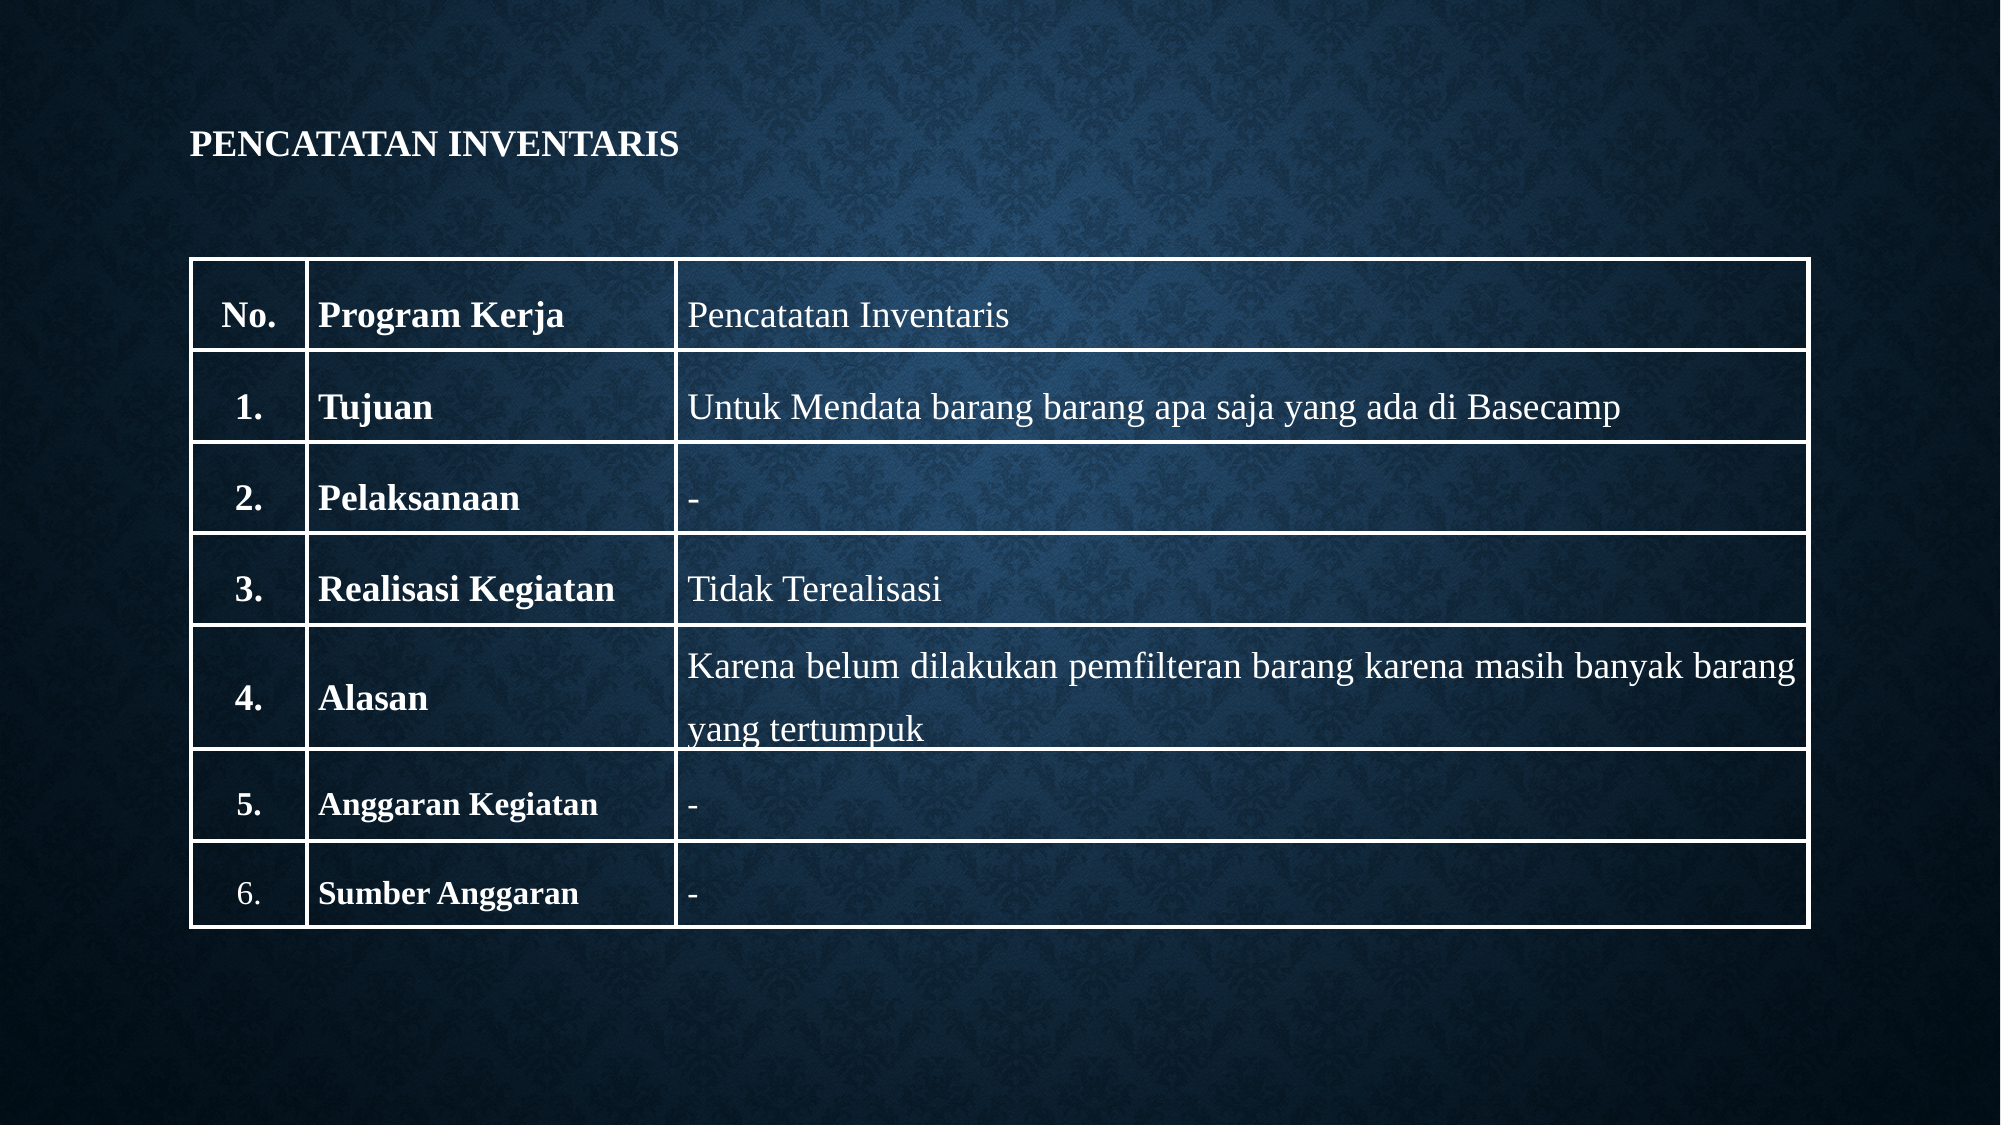

# Pencatatan Inventaris
| No. | Program Kerja | Pencatatan Inventaris |
| --- | --- | --- |
| 1. | Tujuan | Untuk Mendata barang barang apa saja yang ada di Basecamp |
| 2. | Pelaksanaan | - |
| 3. | Realisasi Kegiatan | Tidak Terealisasi |
| 4. | Alasan | Karena belum dilakukan pemfilteran barang karena masih banyak barang yang tertumpuk |
| 5. | Anggaran Kegiatan | - |
| 6. | Sumber Anggaran | - |
|  |
| --- |